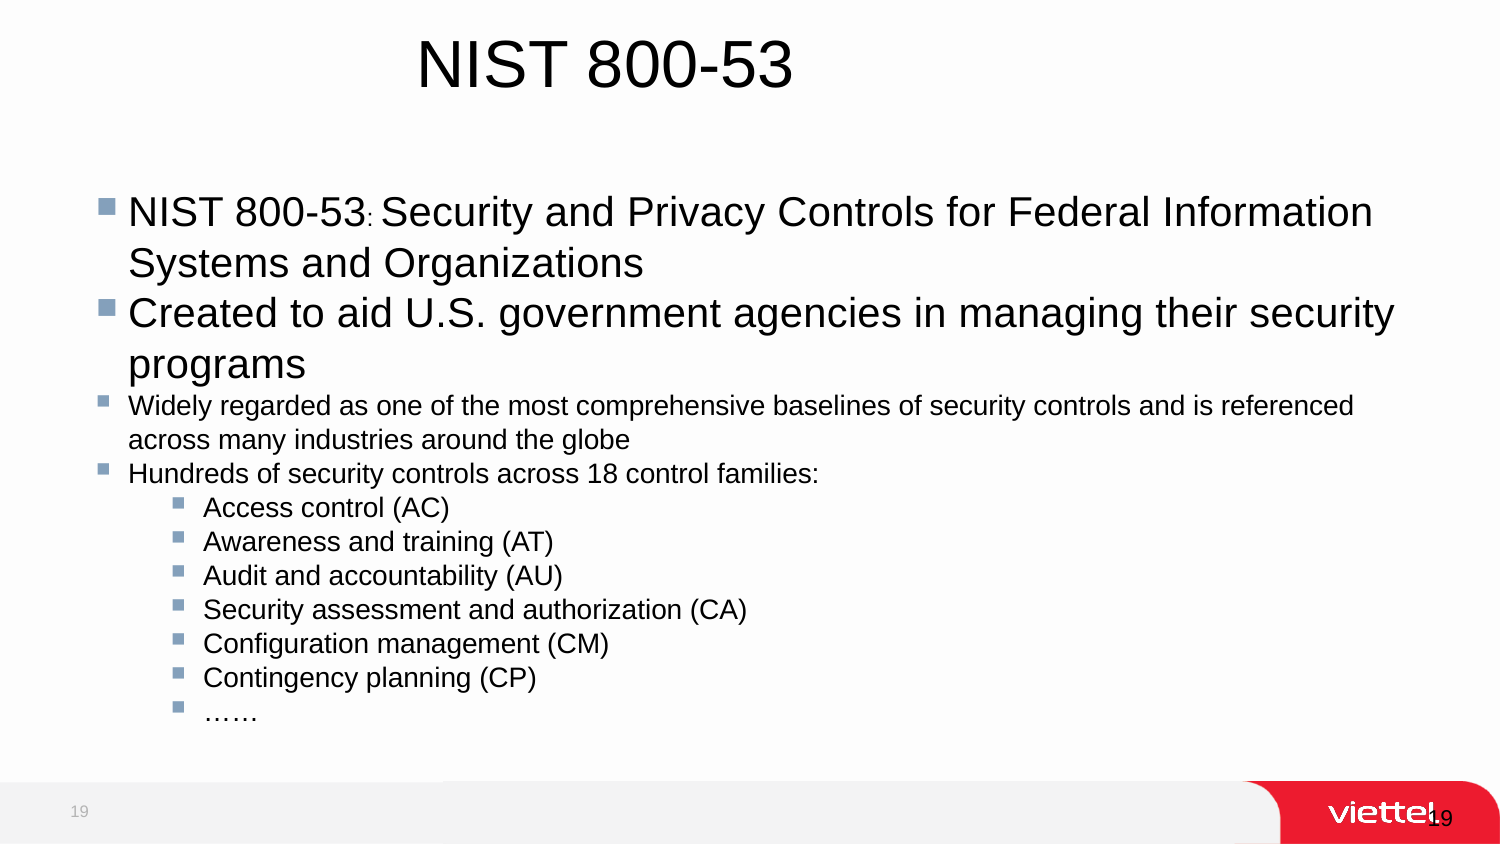

NIST 800-53
NIST 800-53: Security and Privacy Controls for Federal Information Systems and Organizations
Created to aid U.S. government agencies in managing their security programs
Widely regarded as one of the most comprehensive baselines of security controls and is referenced across many industries around the globe
Hundreds of security controls across 18 control families:
Access control (AC)
Awareness and training (AT)
Audit and accountability (AU)
Security assessment and authorization (CA)
Conﬁguration management (CM)
Contingency planning (CP)
……
19